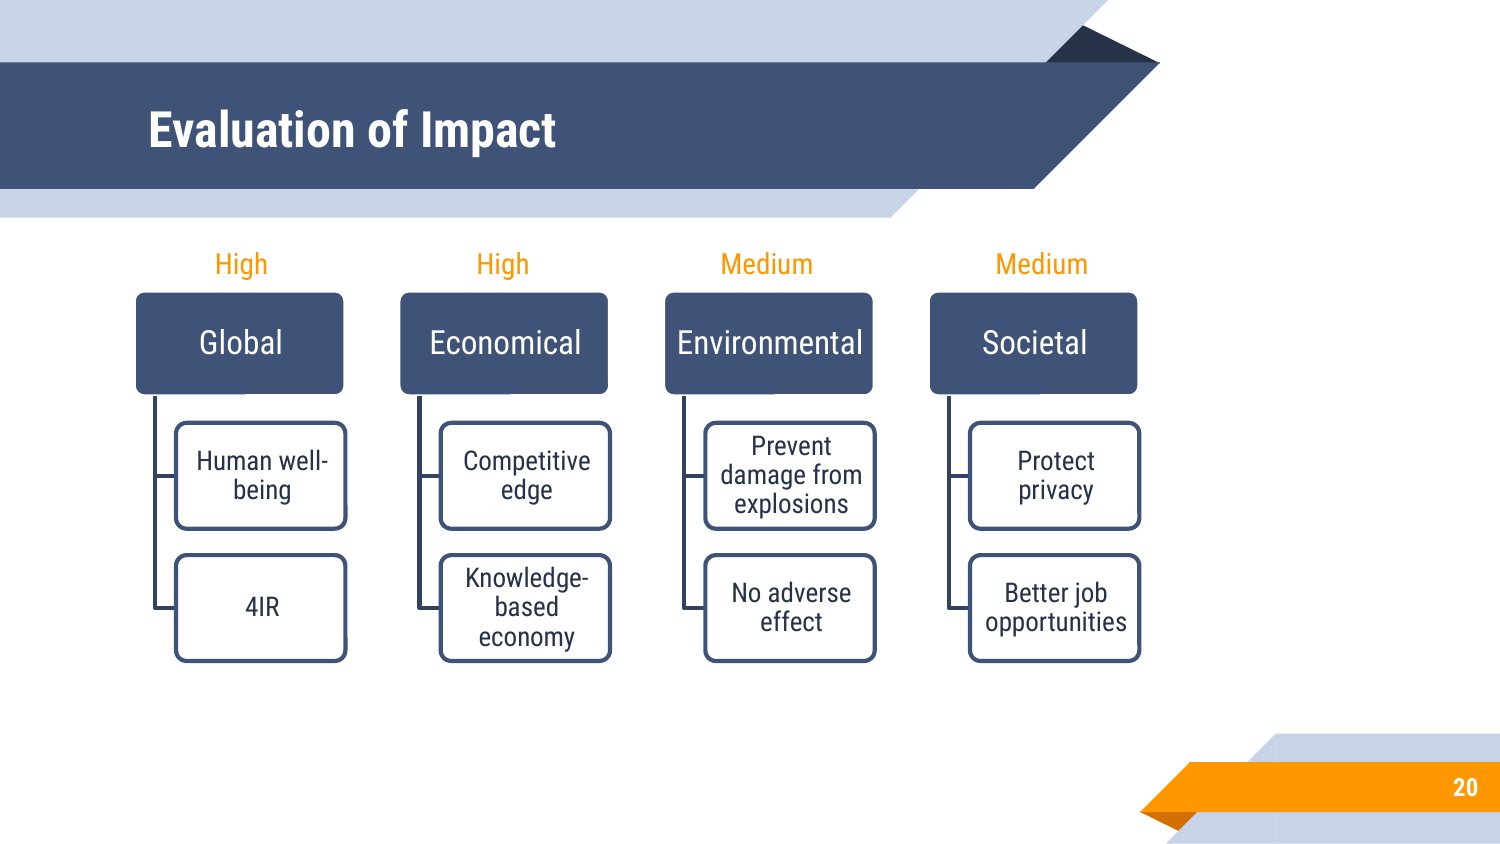

# Evaluation of Impact
Global
Human well-being
4IR
Economical
Competitive edge
Knowledge-based economy
Environmental
Prevent damage from explosions
No adverse effect
Societal
Protect privacy
Better job opportunities
High
High
Medium
Medium
20